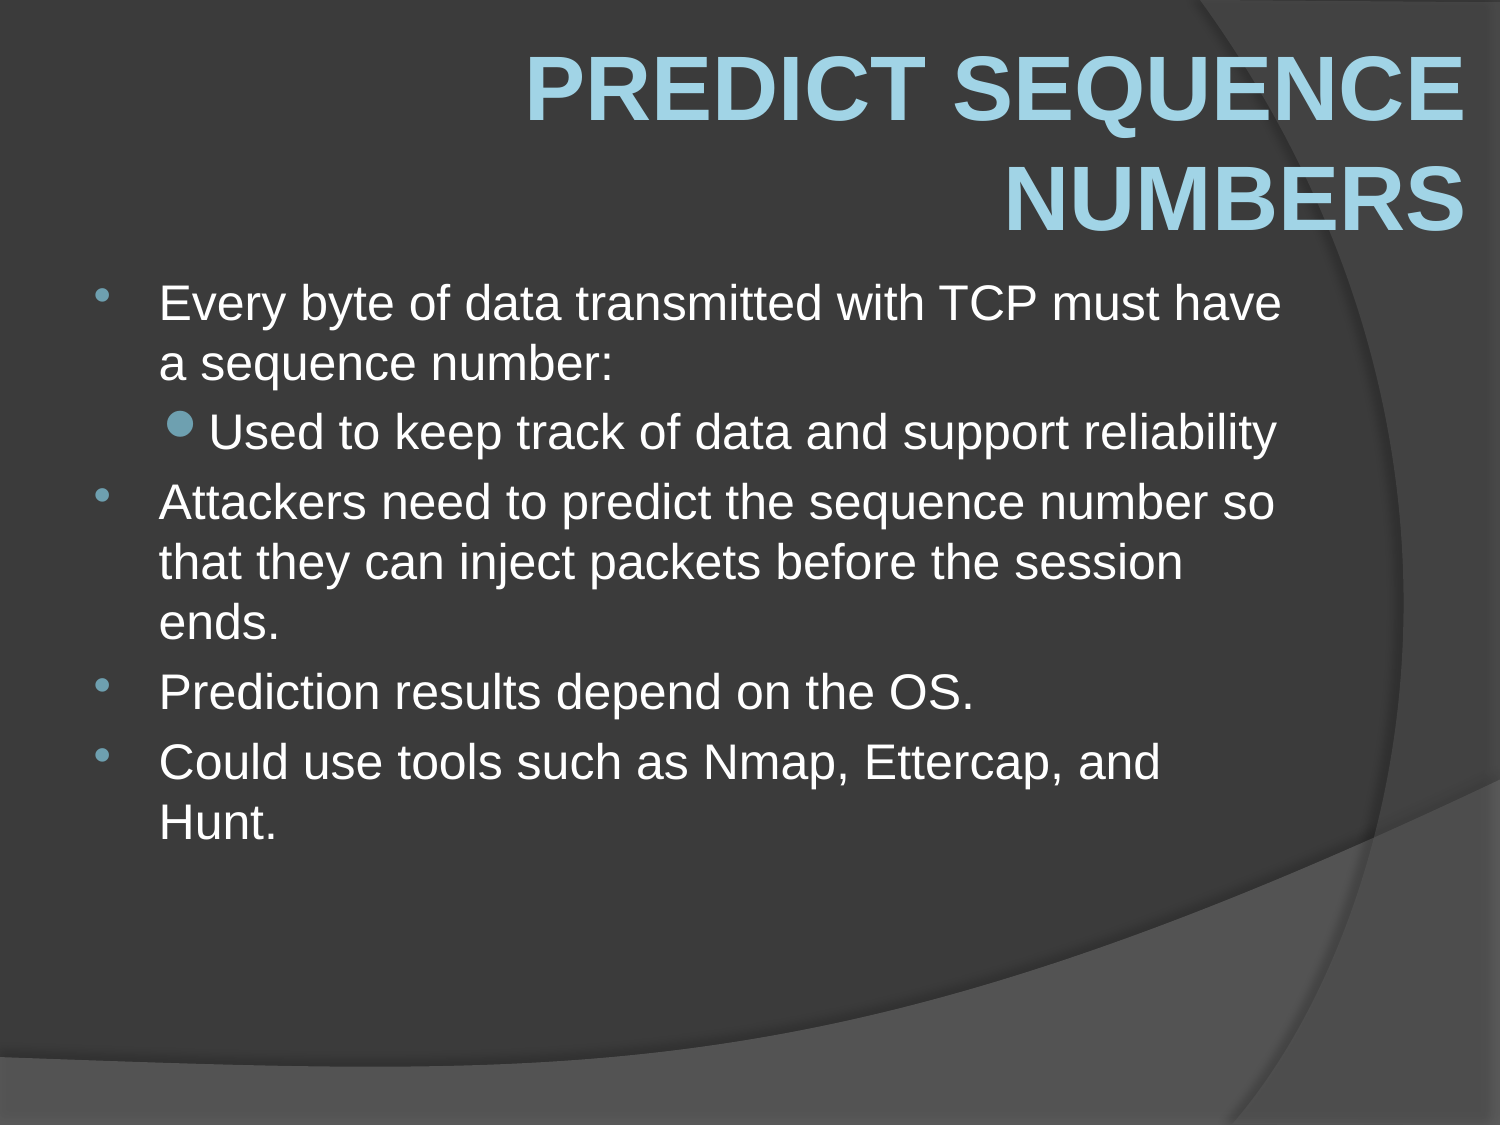

# Predict Sequence Numbers
Every byte of data transmitted with TCP must have a sequence number:
Used to keep track of data and support reliability
Attackers need to predict the sequence number so that they can inject packets before the session ends.
Prediction results depend on the OS.
Could use tools such as Nmap, Ettercap, and Hunt.